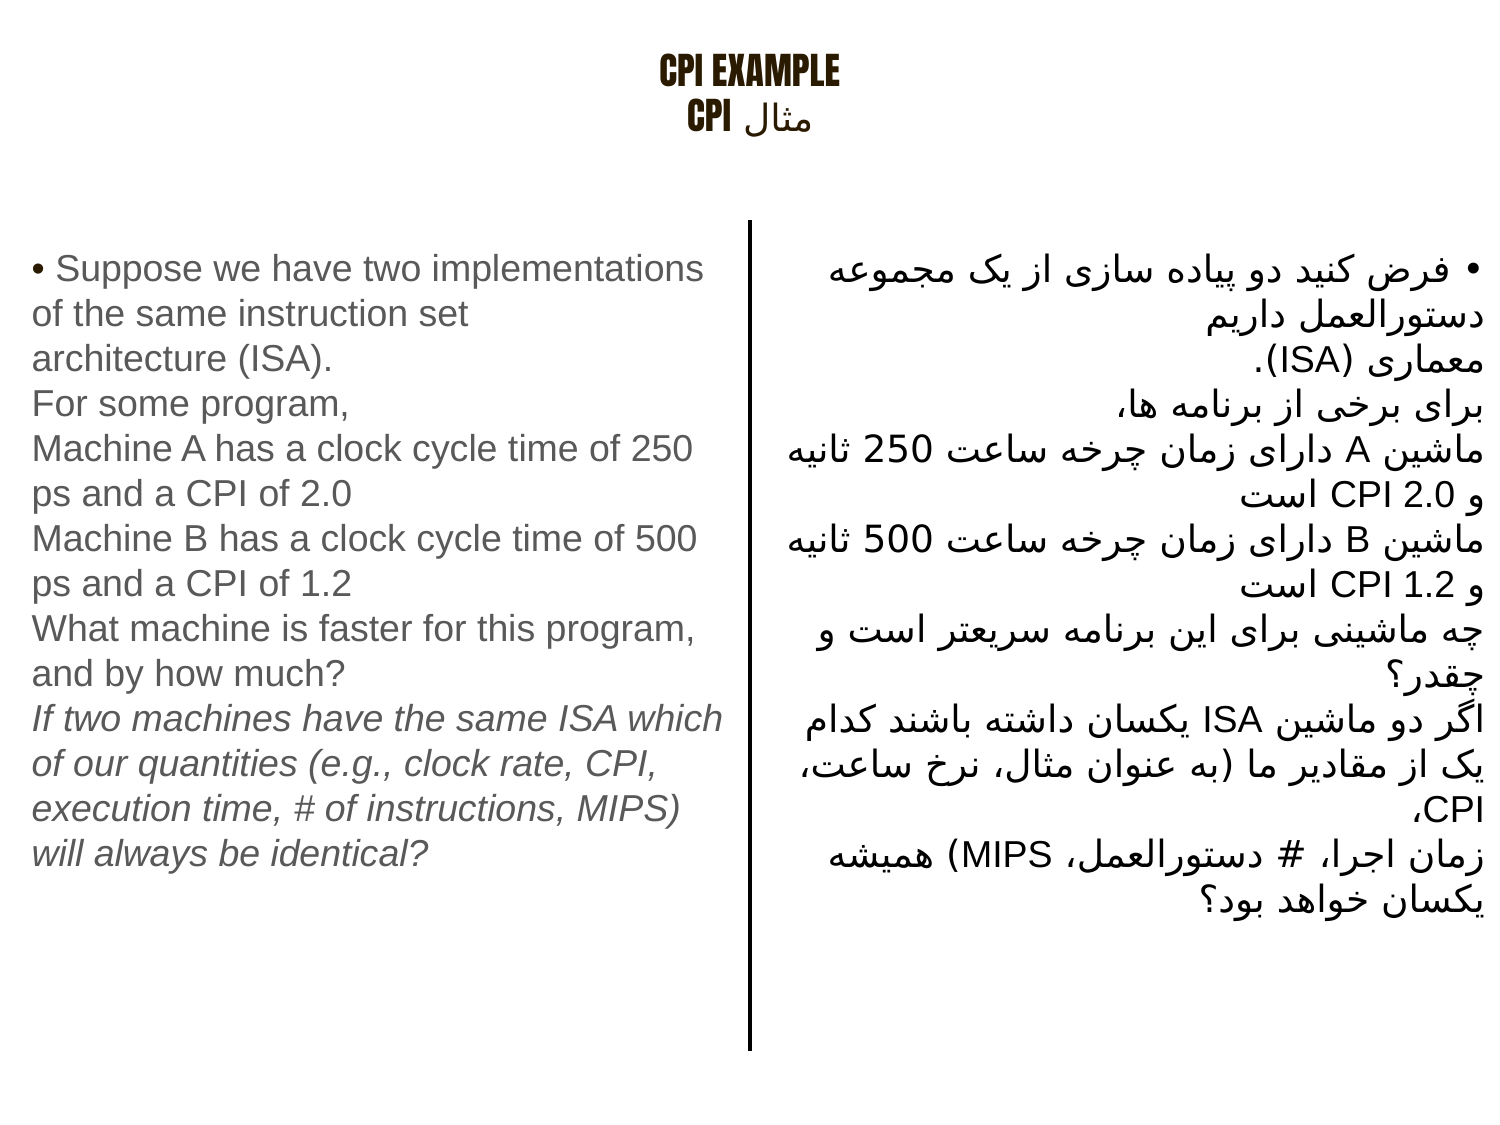

CPI EXAMPLE
مثال CPI
• Suppose we have two implementations of the same instruction set
architecture (ISA).
For some program,
Machine A has a clock cycle time of 250 ps and a CPI of 2.0
Machine B has a clock cycle time of 500 ps and a CPI of 1.2
What machine is faster for this program, and by how much?
If two machines have the same ISA which of our quantities (e.g., clock rate, CPI,
execution time, # of instructions, MIPS) will always be identical?
• فرض کنید دو پیاده سازی از یک مجموعه دستورالعمل داریم
معماری (ISA).
برای برخی از برنامه ها،
ماشین A دارای زمان چرخه ساعت 250 ثانیه و CPI 2.0 است
ماشین B دارای زمان چرخه ساعت 500 ثانیه و CPI 1.2 است
چه ماشینی برای این برنامه سریعتر است و چقدر؟
اگر دو ماشین ISA یکسان داشته باشند کدام یک از مقادیر ما (به عنوان مثال، نرخ ساعت، CPI،
زمان اجرا، # دستورالعمل، MIPS) همیشه یکسان خواهد بود؟